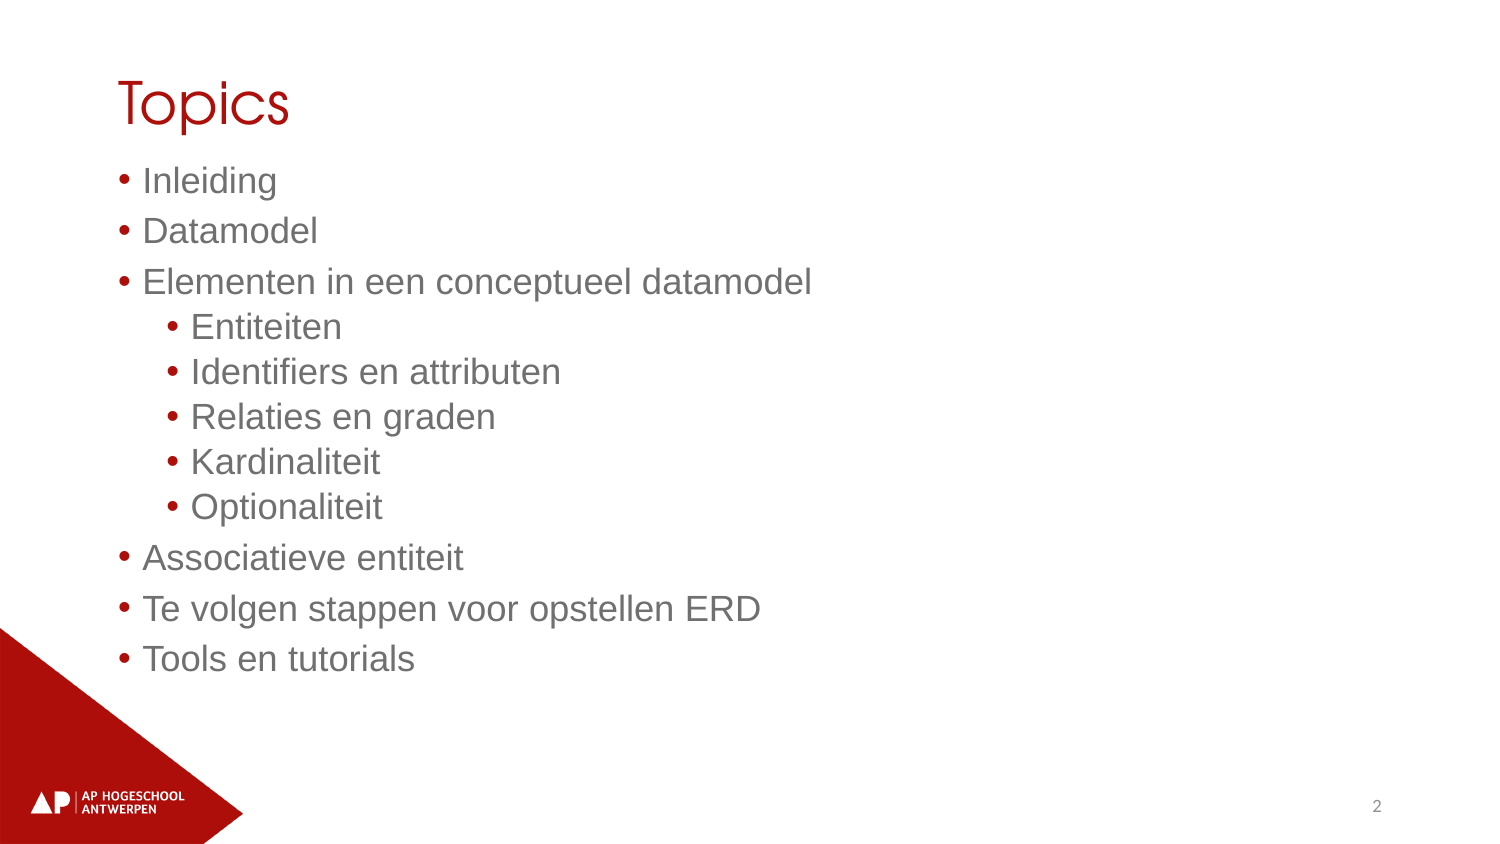

# Topics
Inleiding
Datamodel
Elementen in een conceptueel datamodel
Entiteiten
Identifiers en attributen
Relaties en graden
Kardinaliteit
Optionaliteit
Associatieve entiteit
Te volgen stappen voor opstellen ERD
Tools en tutorials

2